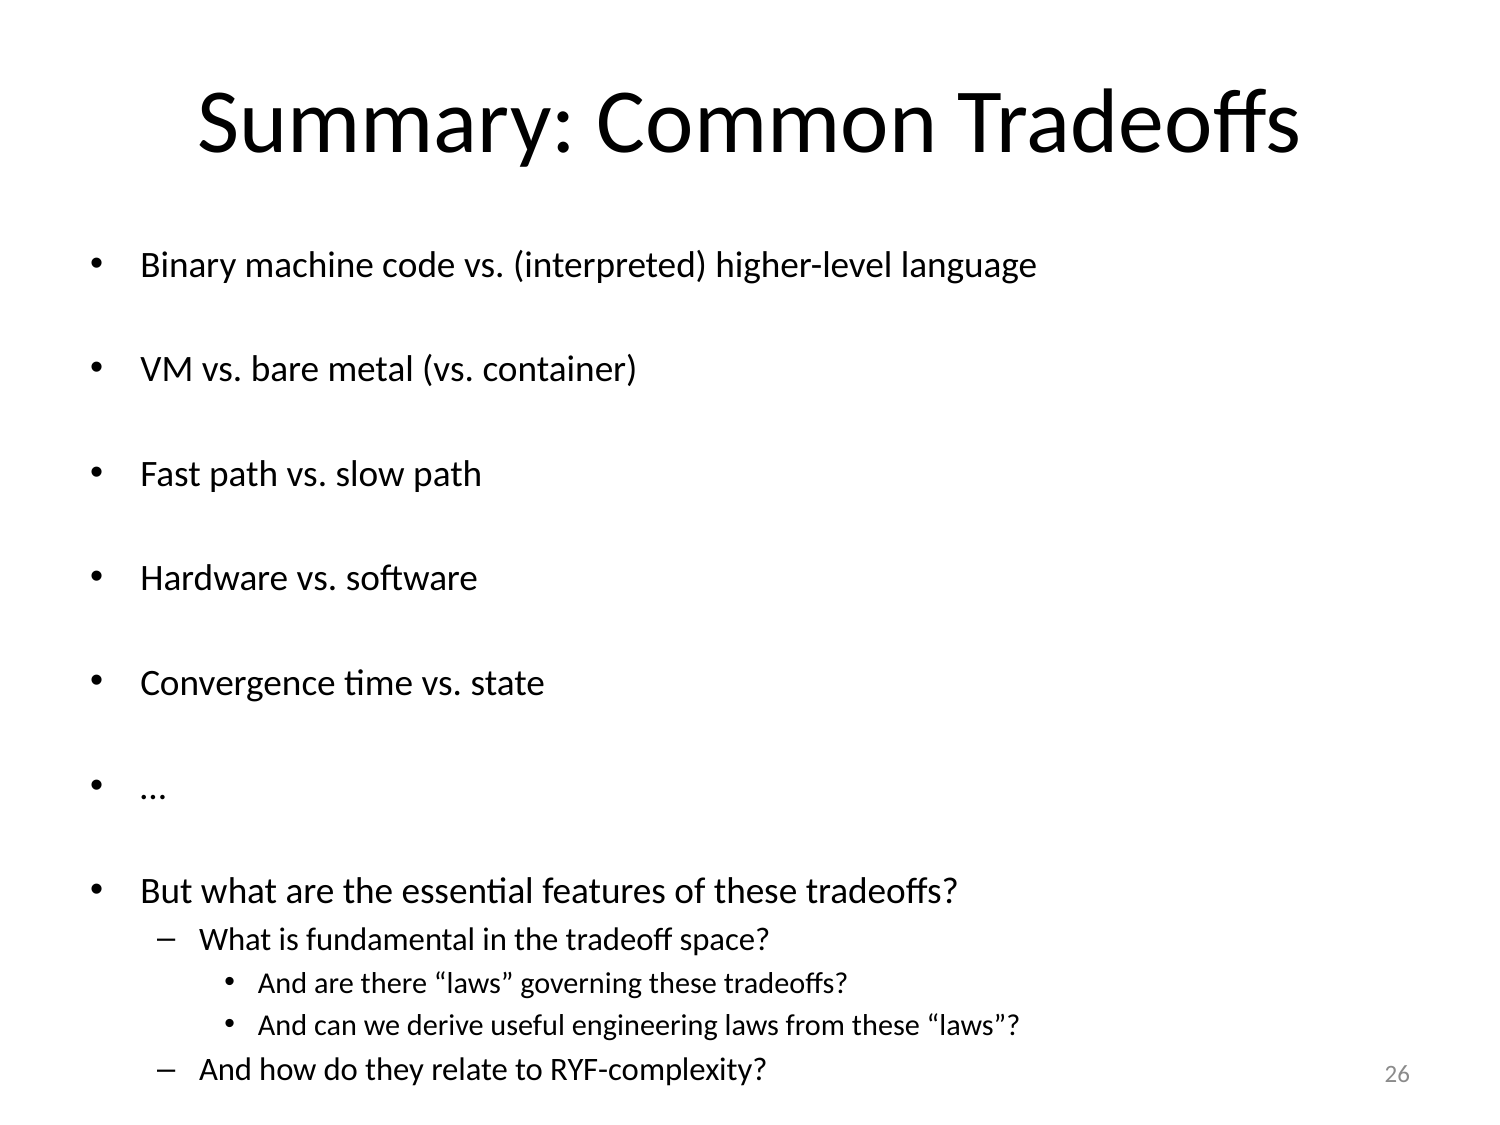

# Summary: Common Tradeoffs
Binary machine code vs. (interpreted) higher-level language

VM vs. bare metal (vs. container)

Fast path vs. slow path

Hardware vs. software

Convergence time vs. state

…

But what are the essential features of these tradeoffs?
What is fundamental in the tradeoff space?
And are there “laws” governing these tradeoffs?
And can we derive useful engineering laws from these “laws”?
And how do they relate to RYF-complexity?

26